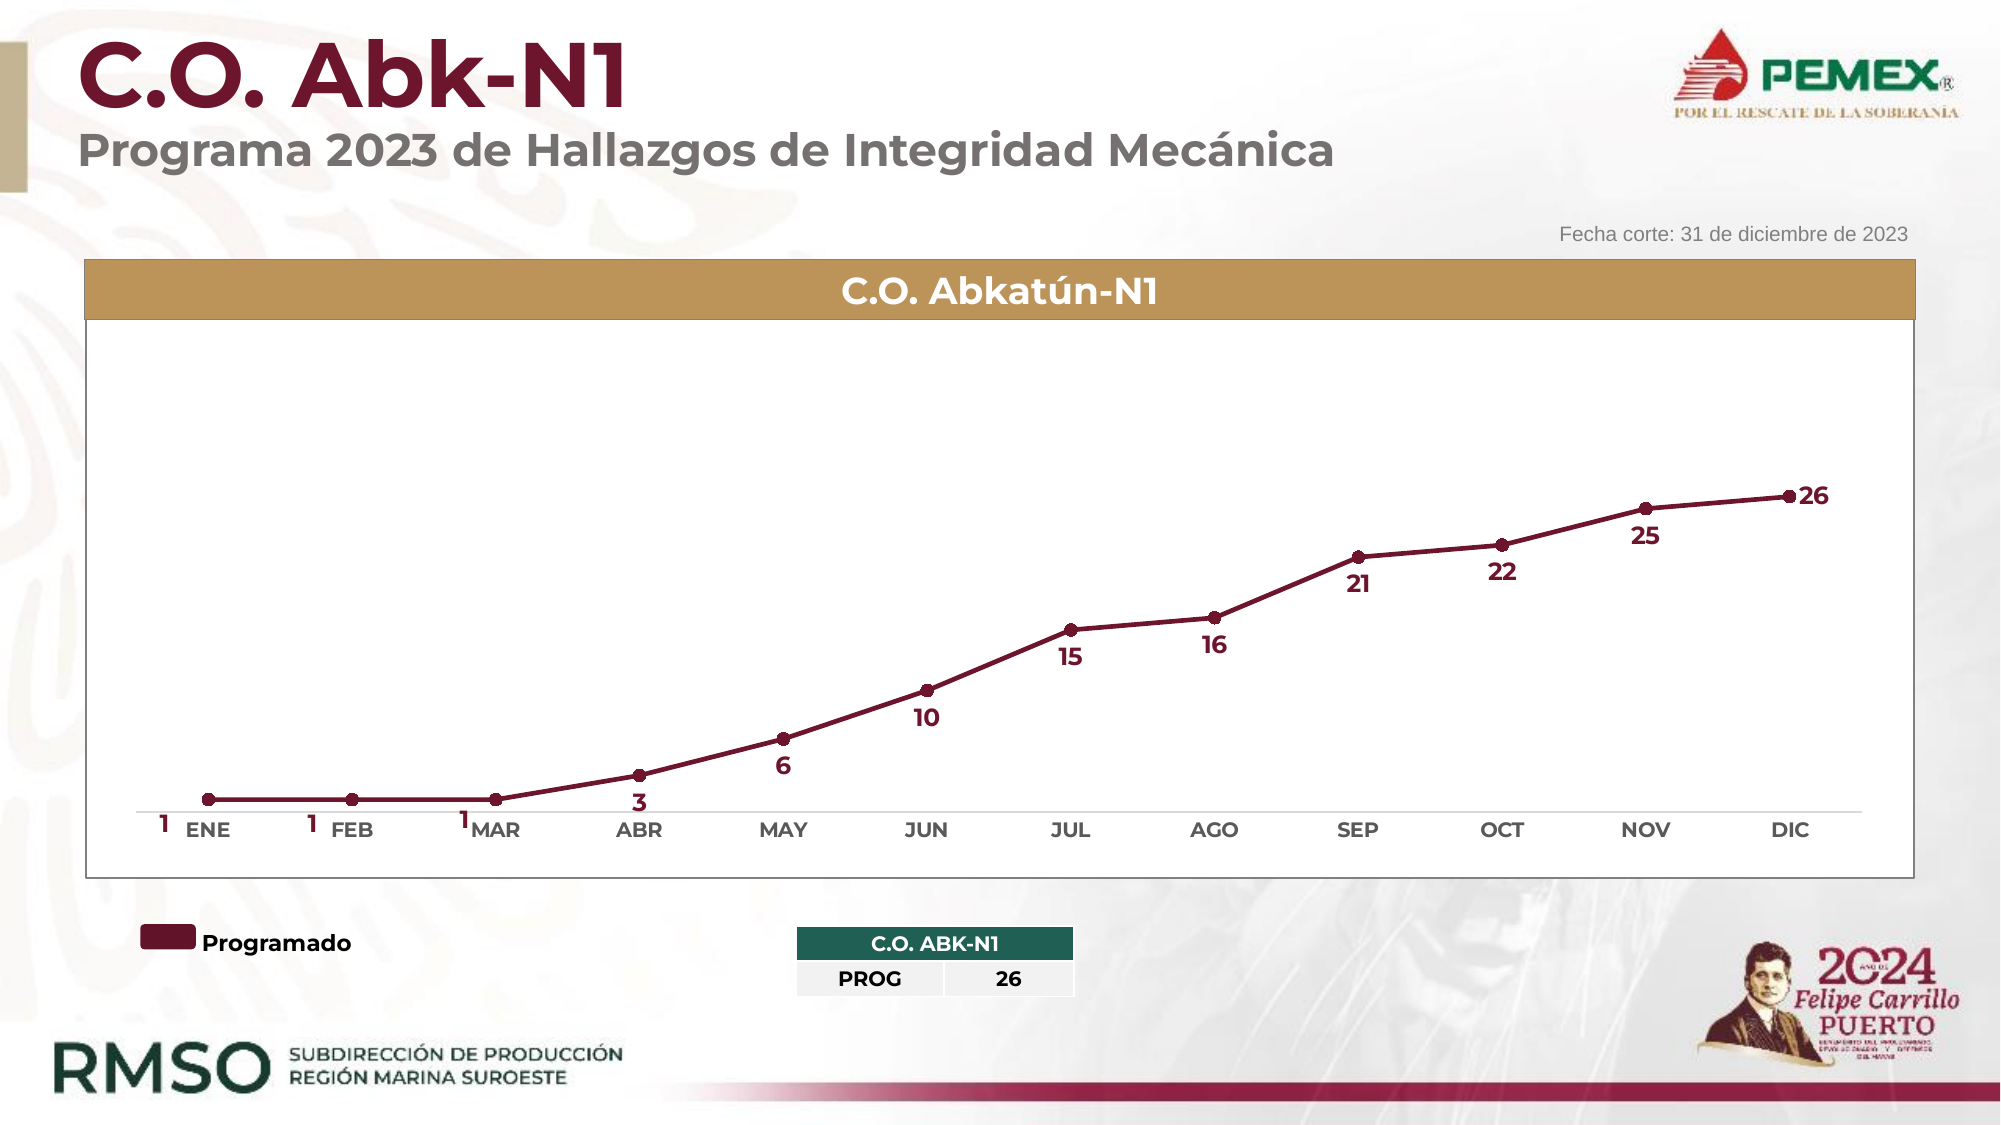

# C.O. Abk-N1 Programa 2023 de Hallazgos de Integridad Mecánica
Fecha corte: 31 de diciembre de 2023
C.O. Abkatún-N1

### Chart

| Category | Programado |
|---|---|
| ENE | 1.0 |
| FEB | 1.0 |
| MAR | 1.0 |
| ABR | 3.0 |
| MAY | 6.0 |
| JUN | 10.0 |
| JUL | 15.0 |
| AGO | 16.0 |
| SEP | 21.0 |
| OCT | 22.0 |
| NOV | 25.0 |
| DIC | 26.0 |
Programado

| C.O. ABK-N1 |  |
| --- | --- |
| PROG | 26 |